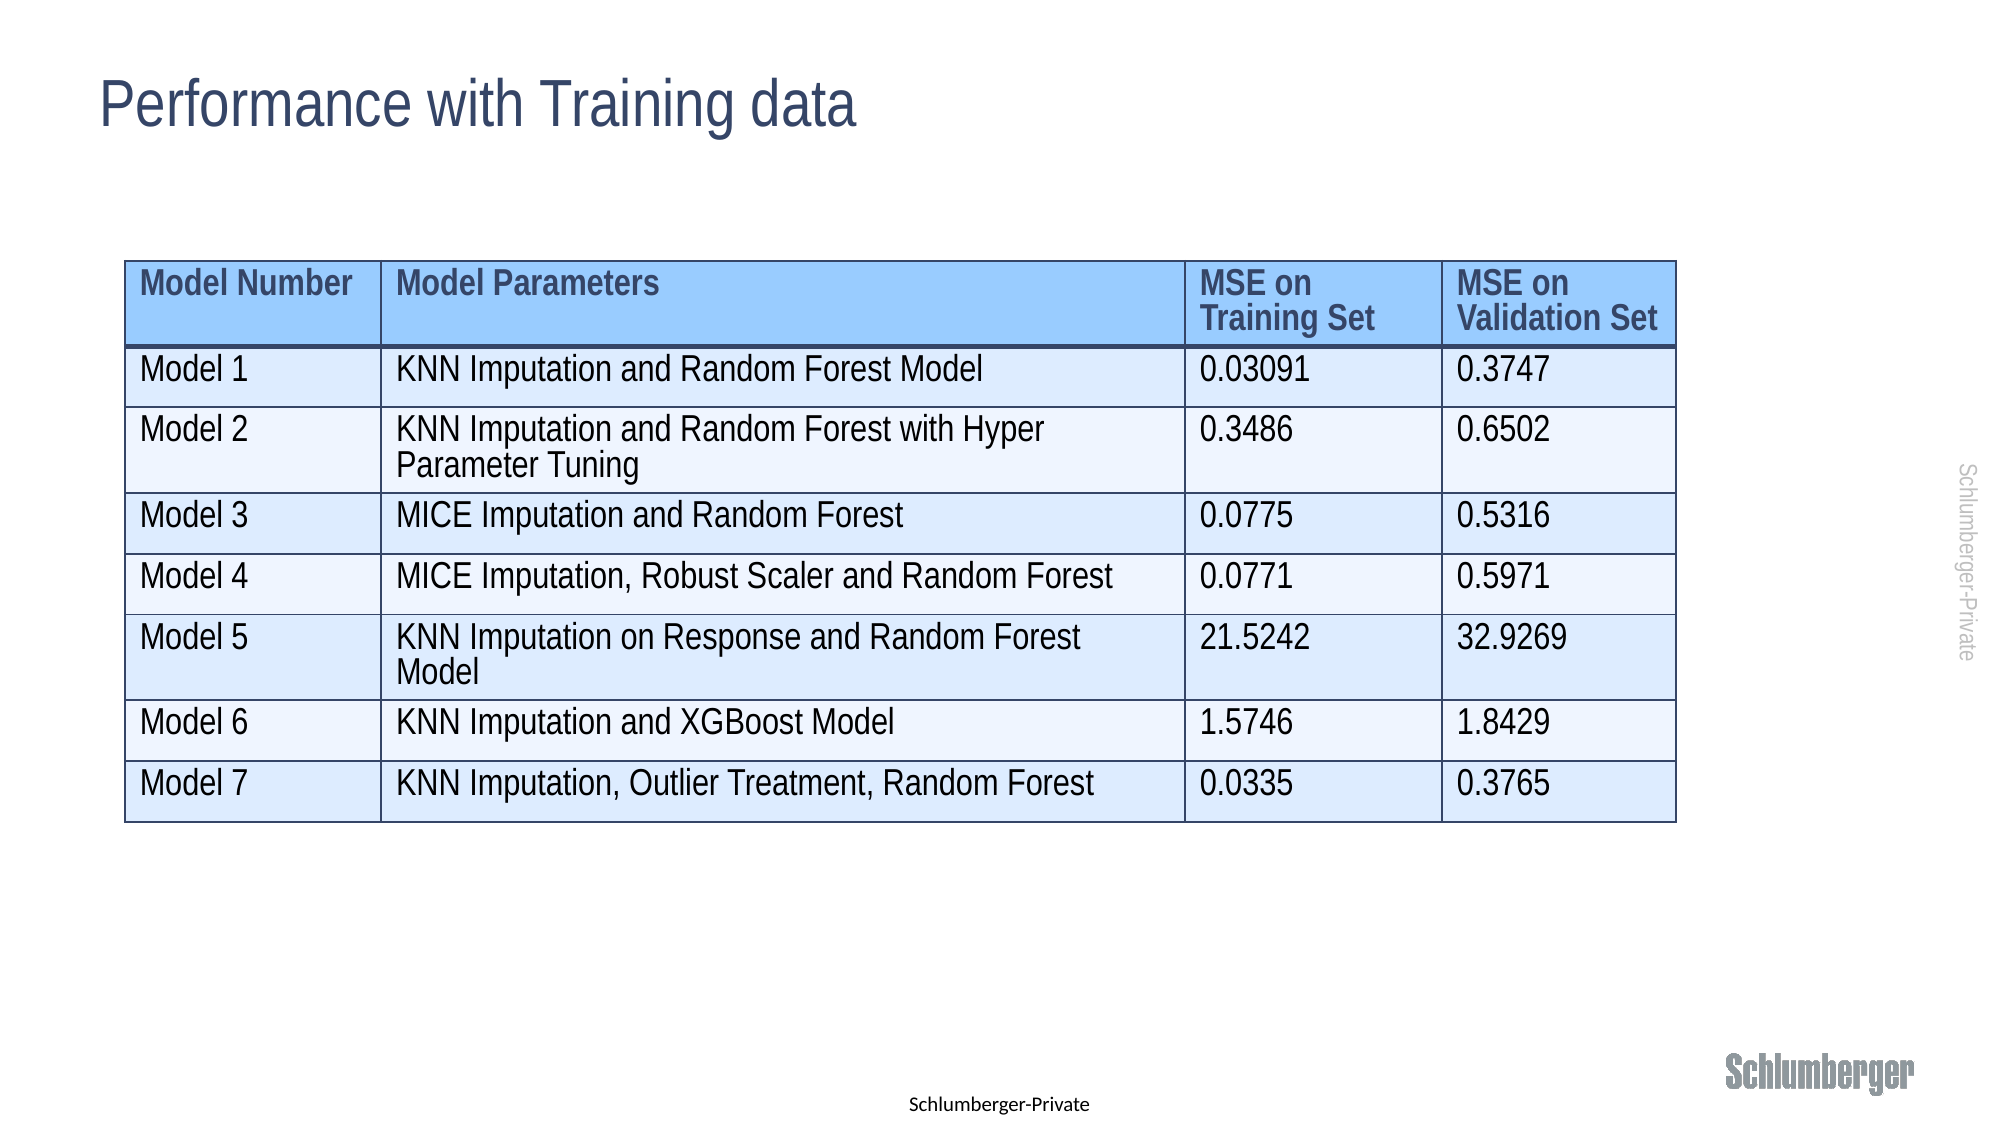

# Performance with Training data
| Model Number | Model Parameters | MSE on Training Set | MSE on Validation Set |
| --- | --- | --- | --- |
| Model 1 | KNN Imputation and Random Forest Model | 0.03091 | 0.3747 |
| Model 2 | KNN Imputation and Random Forest with Hyper Parameter Tuning | 0.3486 | 0.6502 |
| Model 3 | MICE Imputation and Random Forest | 0.0775 | 0.5316 |
| Model 4 | MICE Imputation, Robust Scaler and Random Forest | 0.0771 | 0.5971 |
| Model 5 | KNN Imputation on Response and Random Forest Model | 21.5242 | 32.9269 |
| Model 6 | KNN Imputation and XGBoost Model | 1.5746 | 1.8429 |
| Model 7 | KNN Imputation, Outlier Treatment, Random Forest | 0.0335 | 0.3765 |